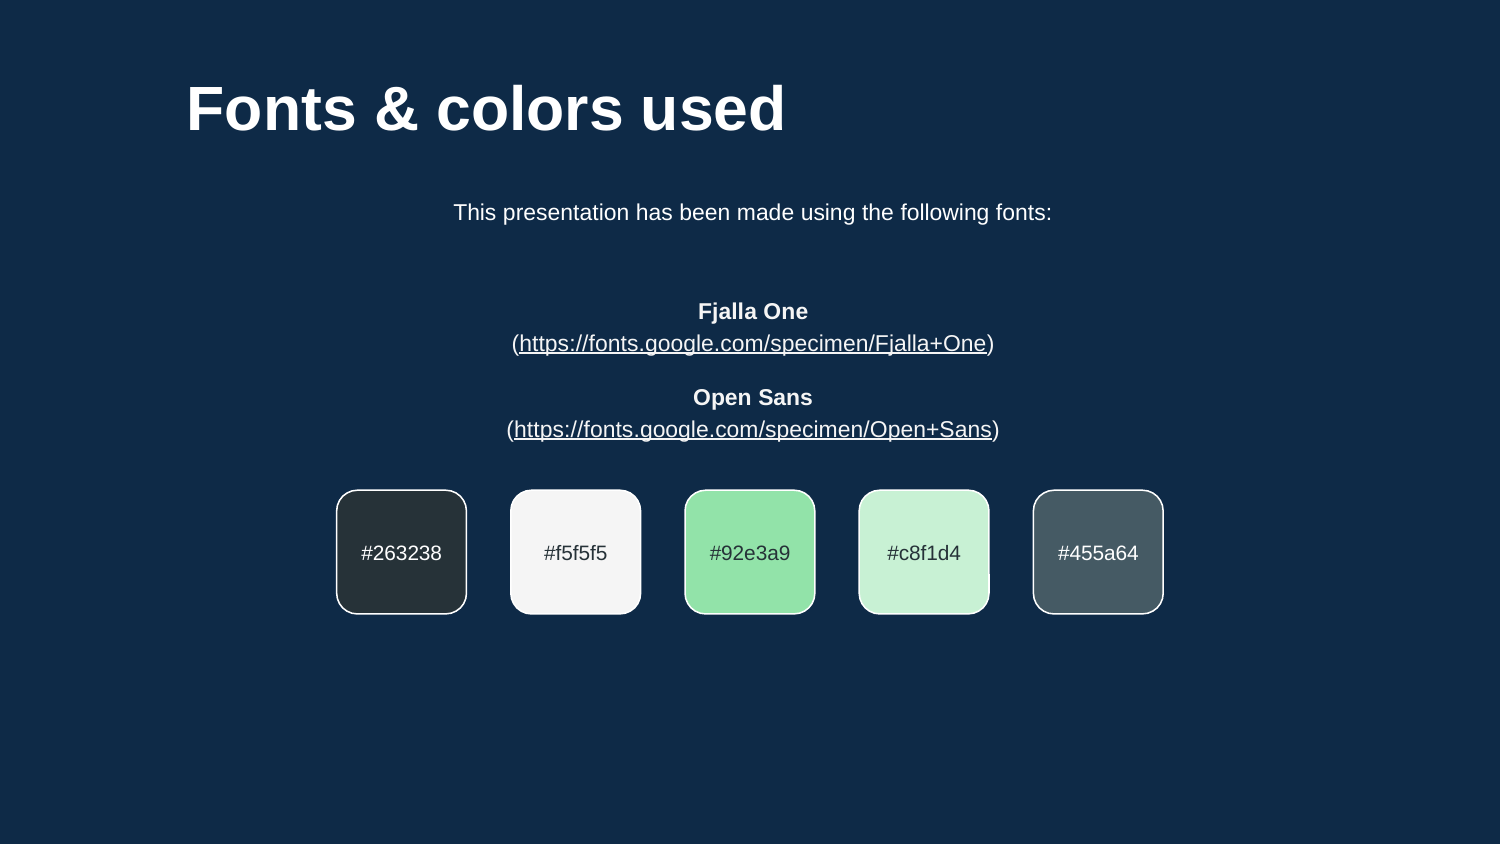

# Fonts & colors used
This presentation has been made using the following fonts:

Fjalla One
(https://fonts.google.com/specimen/Fjalla+One)

Open Sans
(https://fonts.google.com/specimen/Open+Sans)

#263238
#f5f5f5
#92e3a9
#c8f1d4
#455a64